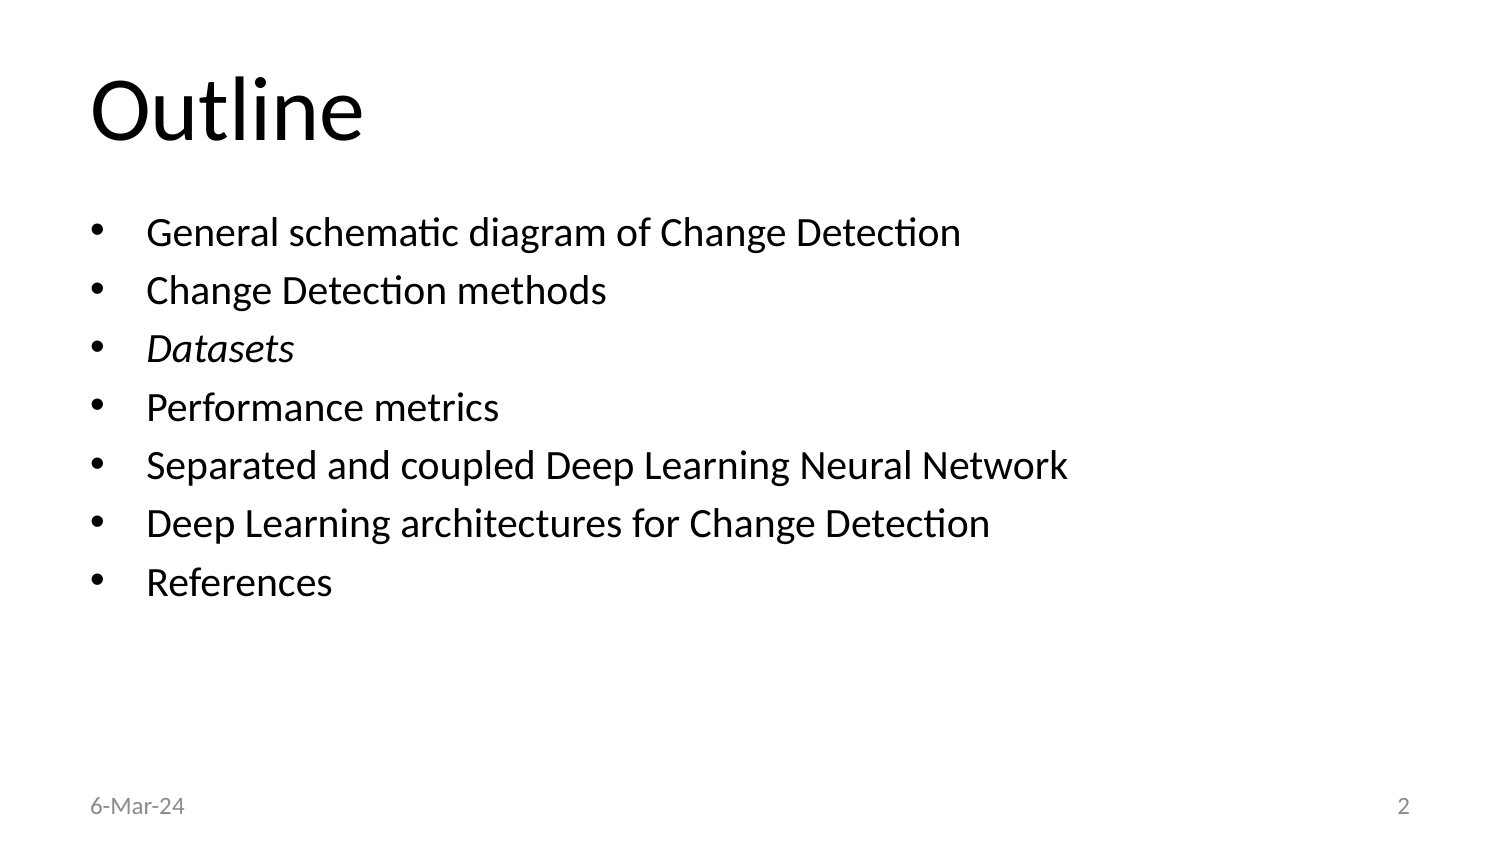

# Outline
General schematic diagram of Change Detection
Change Detection methods
Datasets
Performance metrics
Separated and coupled Deep Learning Neural Network
Deep Learning architectures for Change Detection
References
6-Mar-24
2